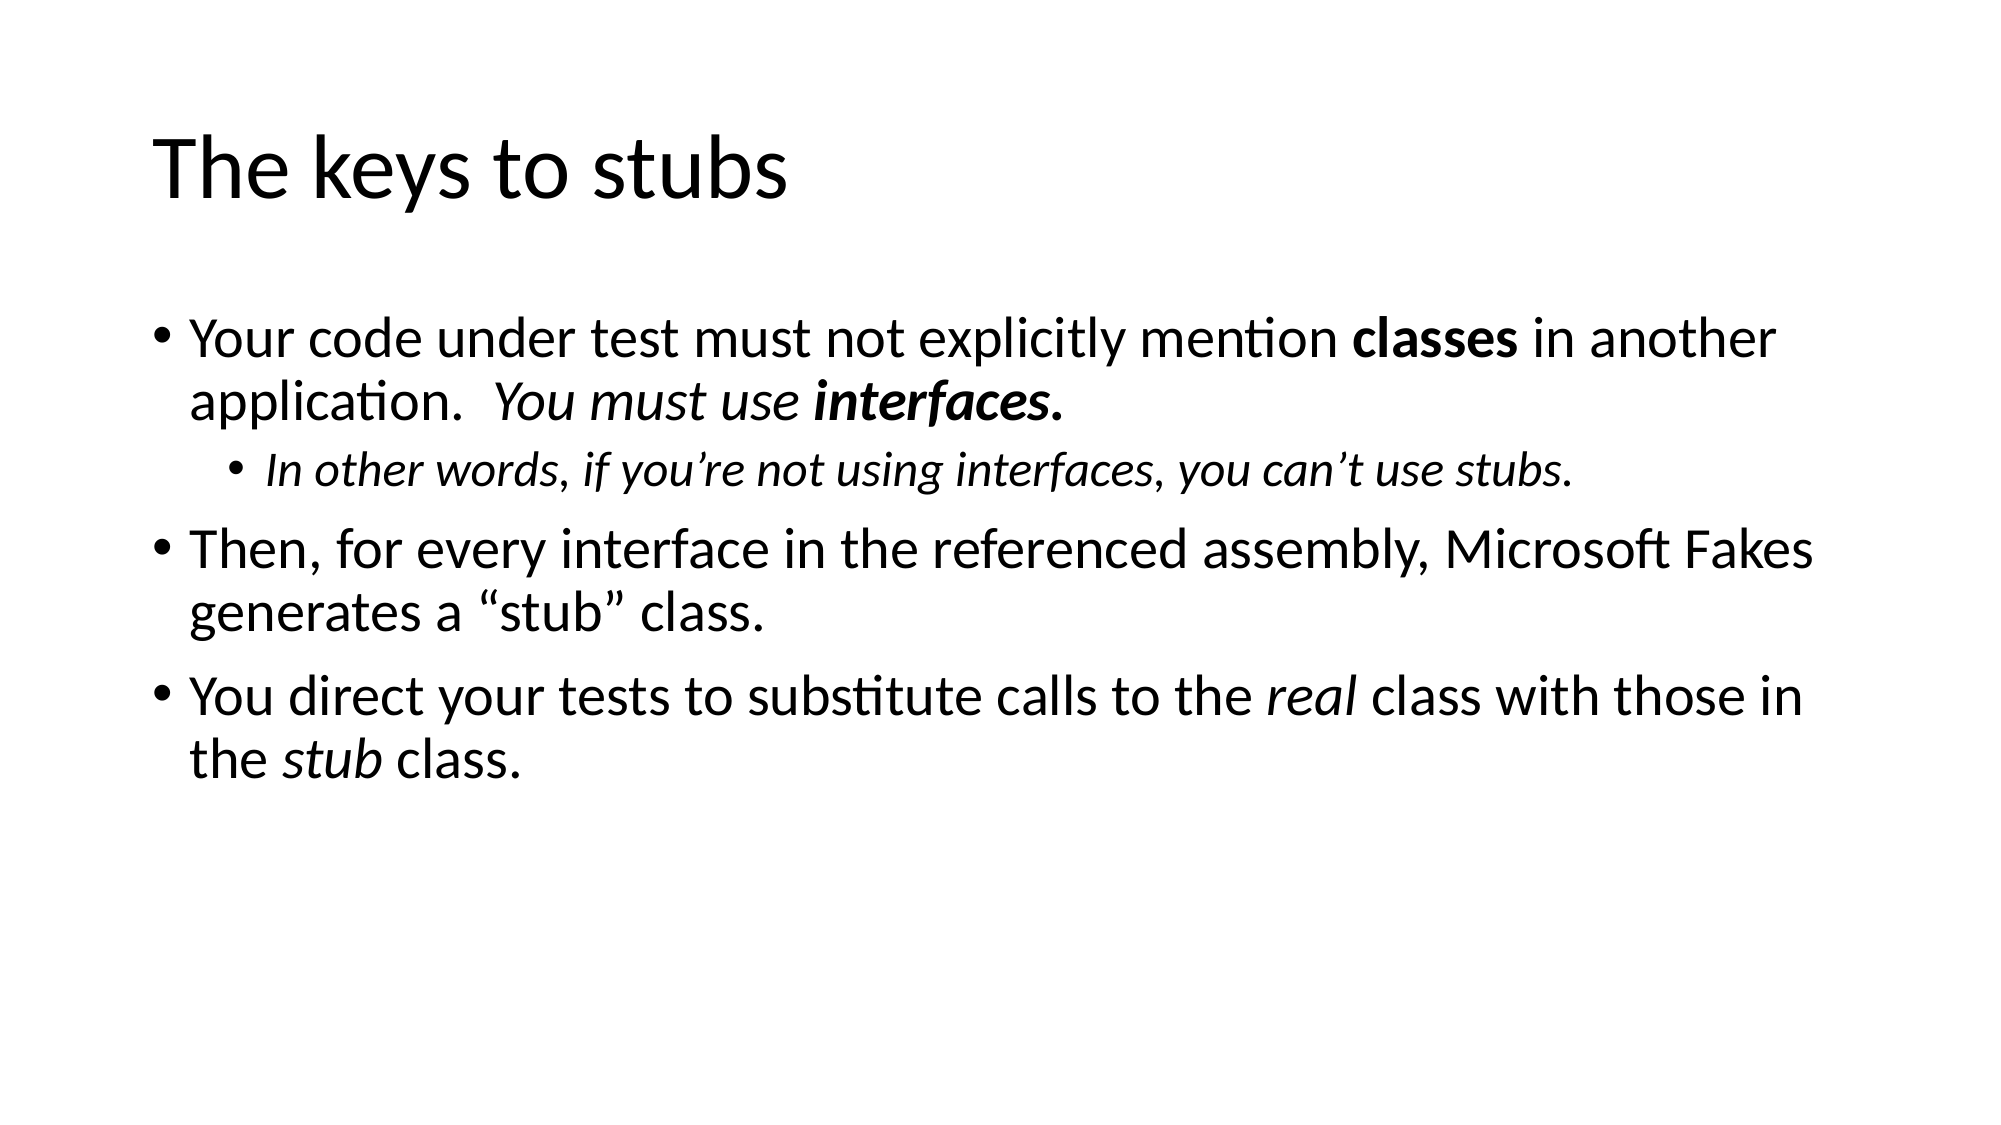

# The keys to stubs
Your code under test must not explicitly mention classes in another application.  You must use interfaces.
In other words, if you’re not using interfaces, you can’t use stubs.
Then, for every interface in the referenced assembly, Microsoft Fakes generates a “stub” class.
You direct your tests to substitute calls to the real class with those in  the stub class.